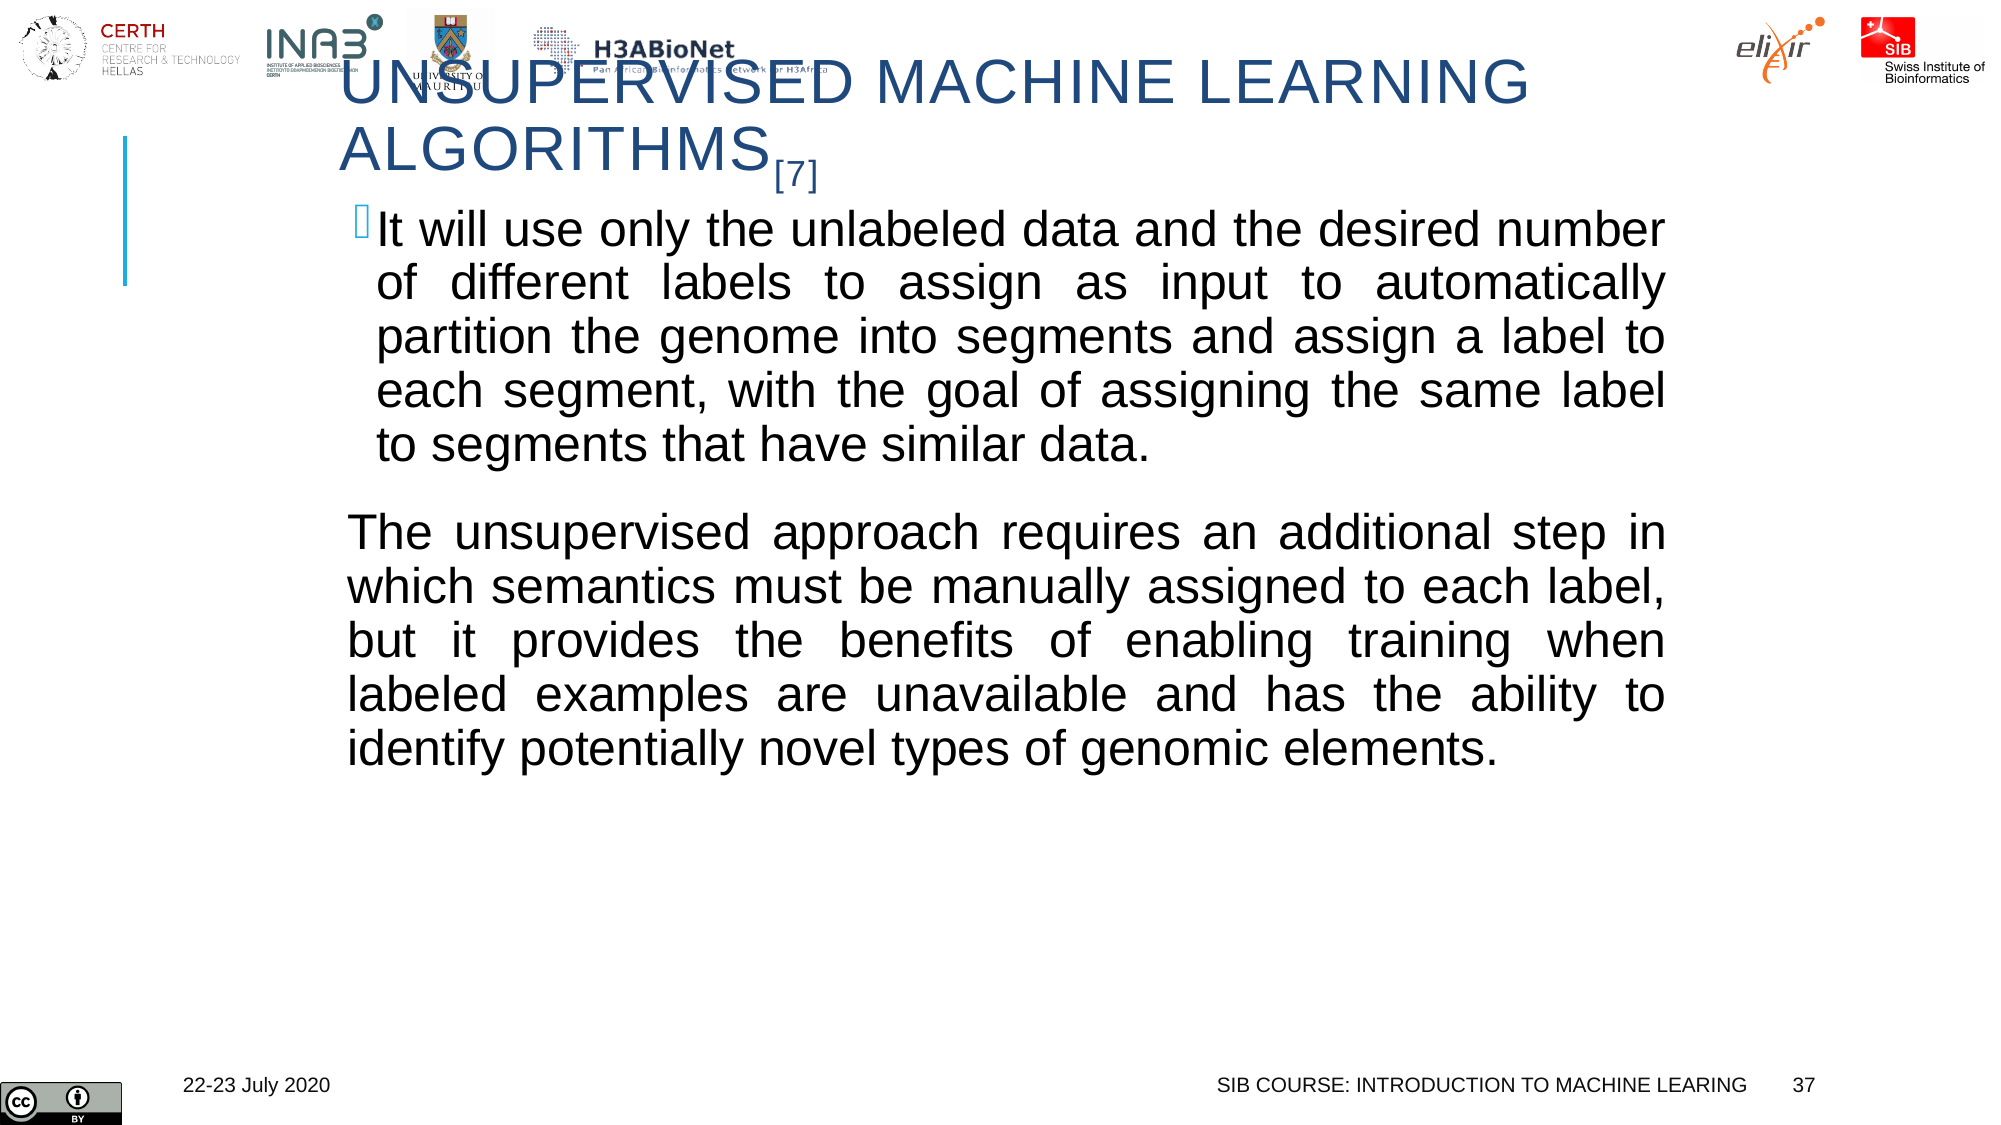

# Unsupervised Machine Learning Algorithms[7]
It will use only the unlabeled data and the desired number of different labels to assign as input to automatically partition the genome into segments and assign a label to each segment, with the goal of assigning the same label to segments that have similar data.
The unsupervised approach requires an additional step in which semantics must be manually assigned to each label, but it provides the benefits of enabling training when labeled examples are unavailable and has the ability to identify potentially novel types of genomic elements.

22-23 July 2020
SIB Course: Introduction to Machine Learing
37